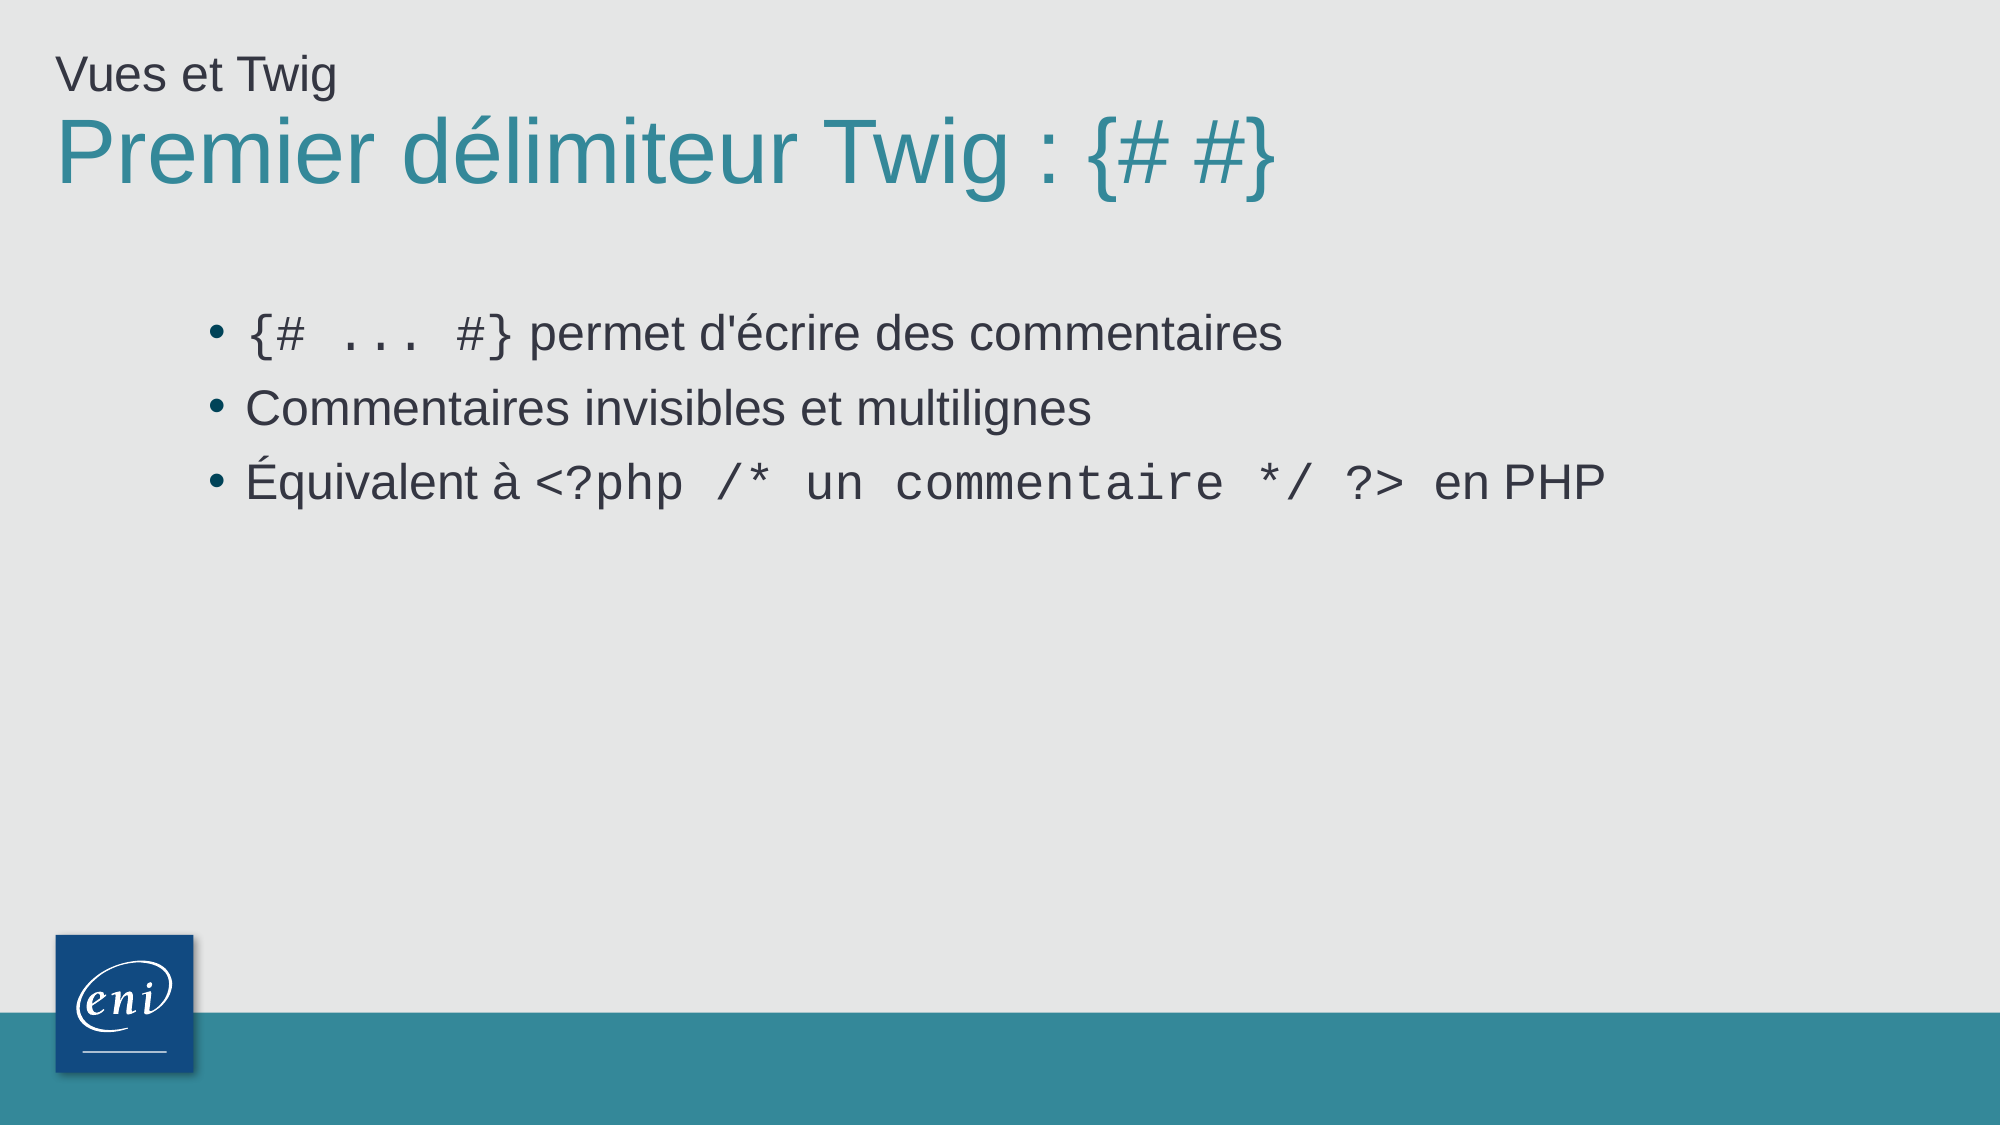

Vues et Twig
# Premier délimiteur Twig : {# #}
{# ... #} permet d'écrire des commentaires
Commentaires invisibles et multilignes
Équivalent à <?php /* un commentaire */ ?> en PHP